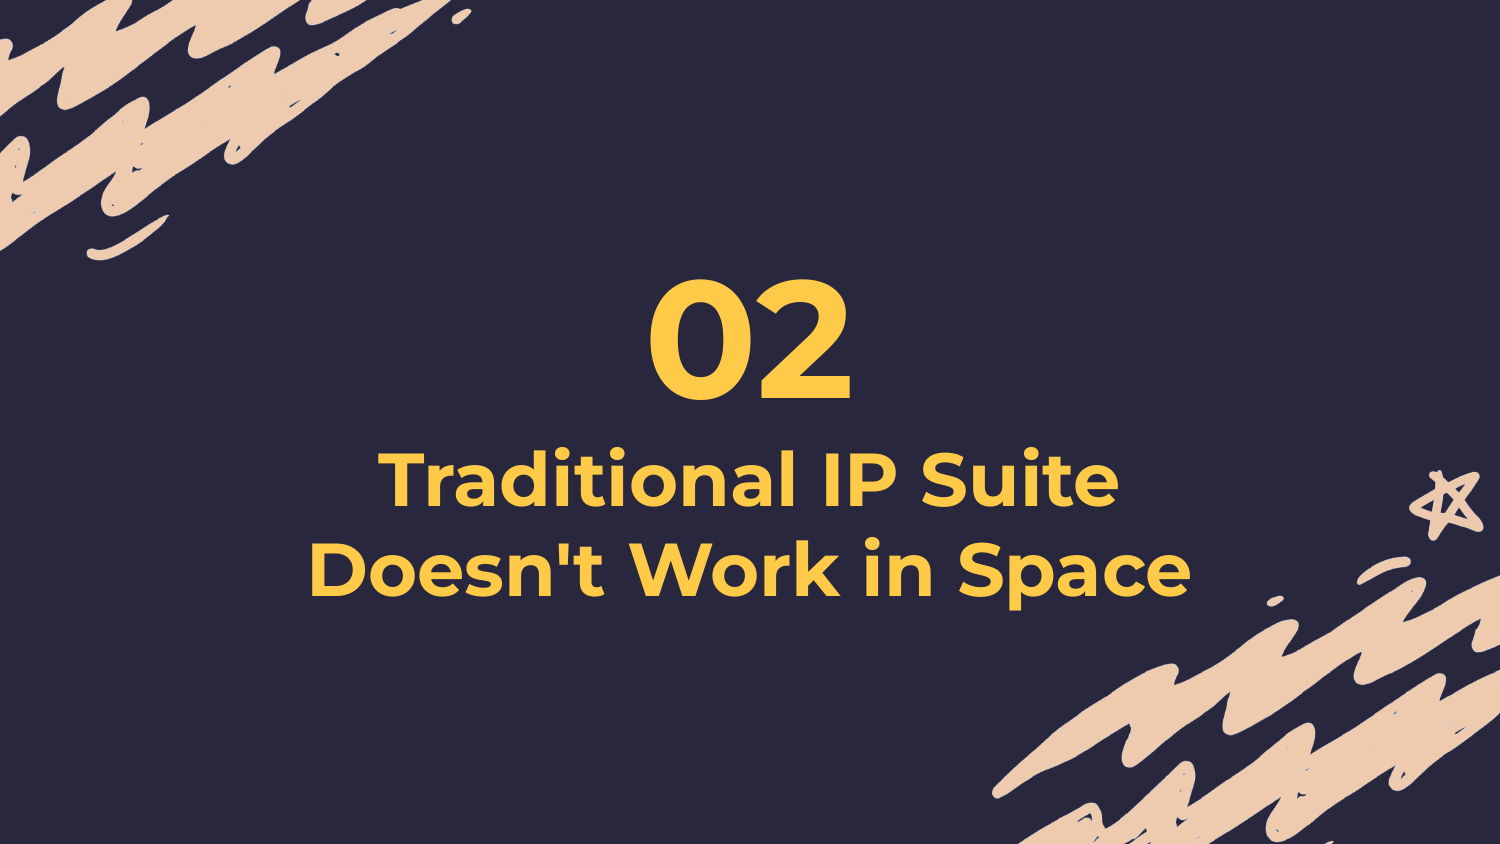

# 02
Traditional IP Suite Doesn't Work in Space